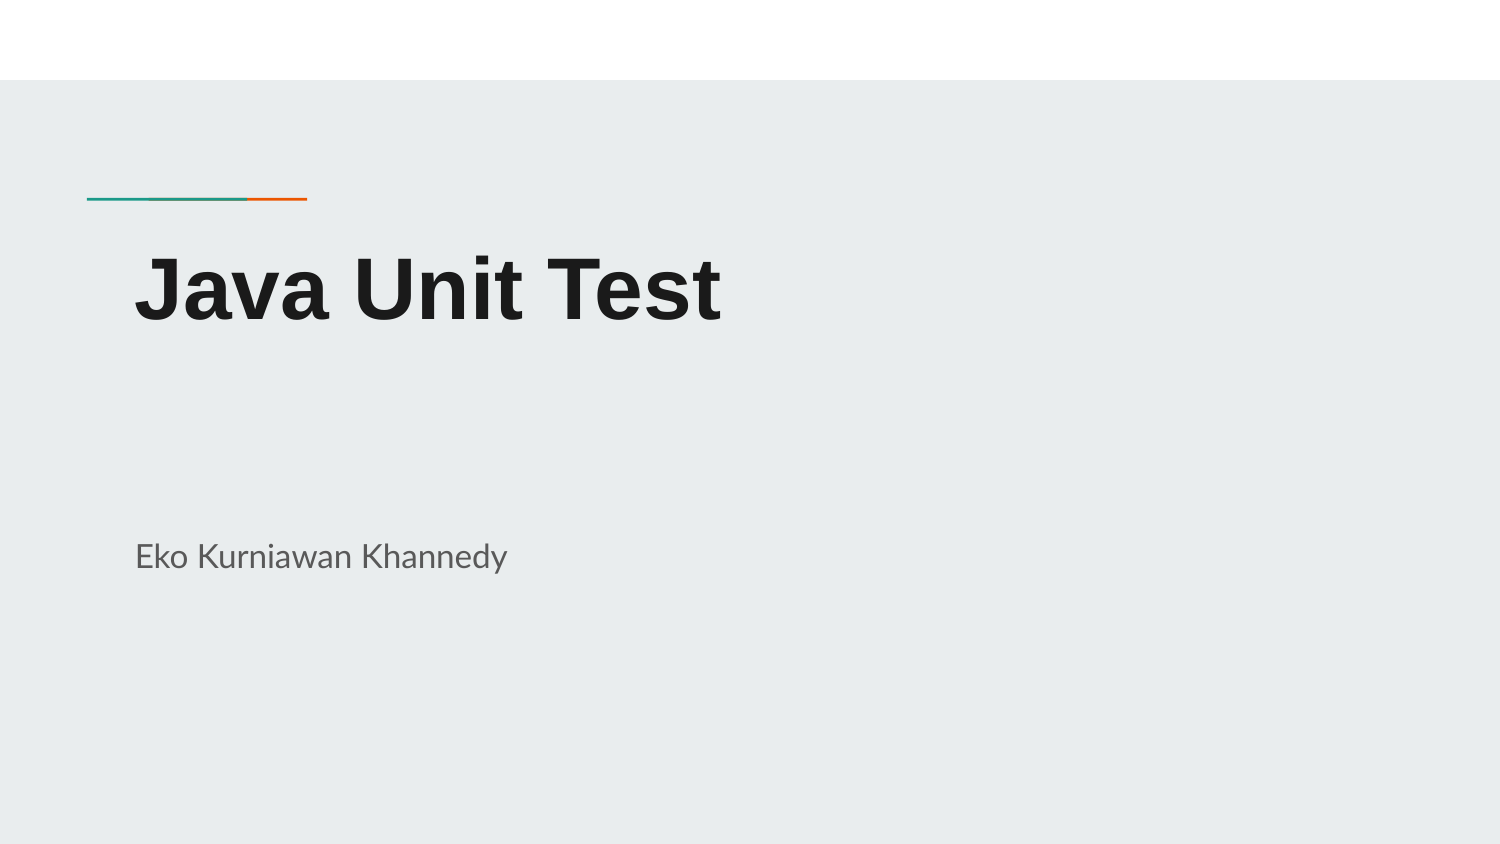

# Java Unit Test
Eko Kurniawan Khannedy